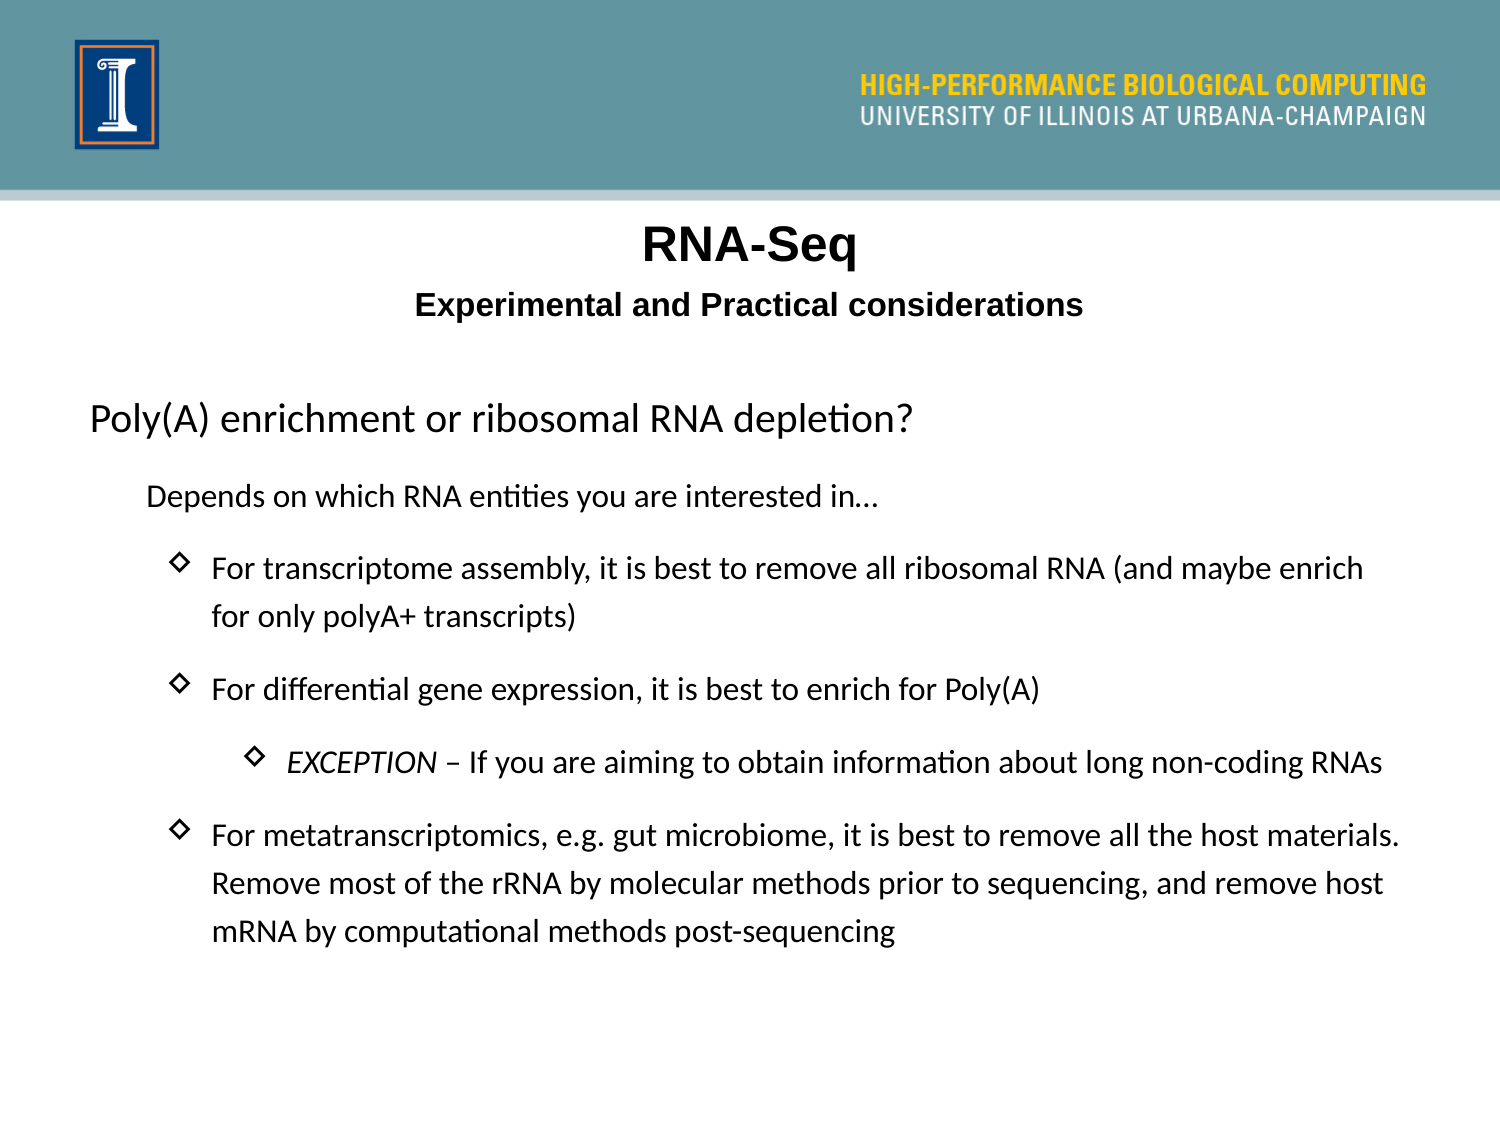

RNA-Seq
Experimental and Practical considerations
Poly(A) enrichment or ribosomal RNA depletion?
Depends on which RNA entities you are interested in…
For transcriptome assembly, it is best to remove all ribosomal RNA (and maybe enrich for only polyA+ transcripts)
For differential gene expression, it is best to enrich for Poly(A)
EXCEPTION – If you are aiming to obtain information about long non-coding RNAs
For metatranscriptomics, e.g. gut microbiome, it is best to remove all the host materials. Remove most of the rRNA by molecular methods prior to sequencing, and remove host mRNA by computational methods post-sequencing